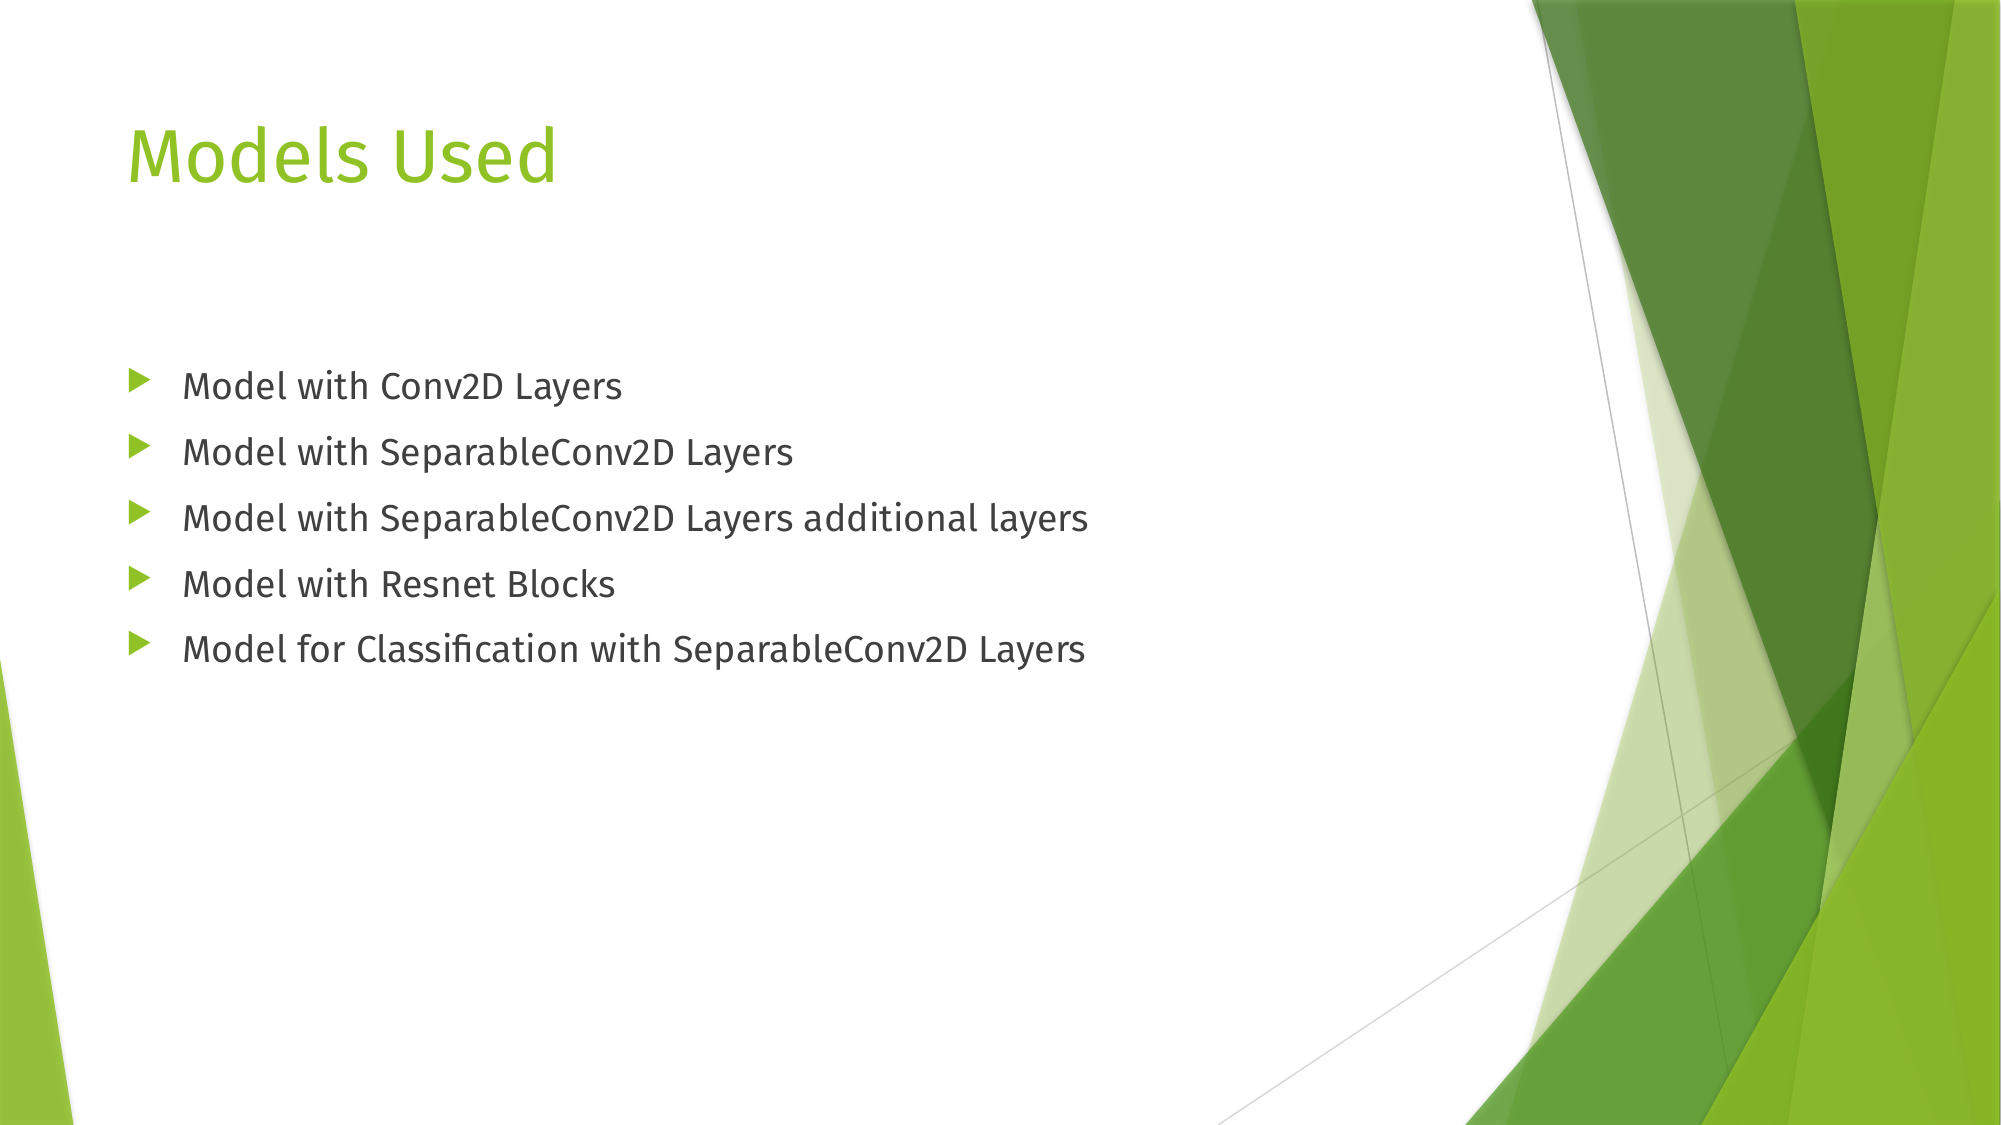

# Models Used
Model with Conv2D Layers
Model with SeparableConv2D Layers
Model with SeparableConv2D Layers additional layers
Model with Resnet Blocks
Model for Classification with SeparableConv2D Layers